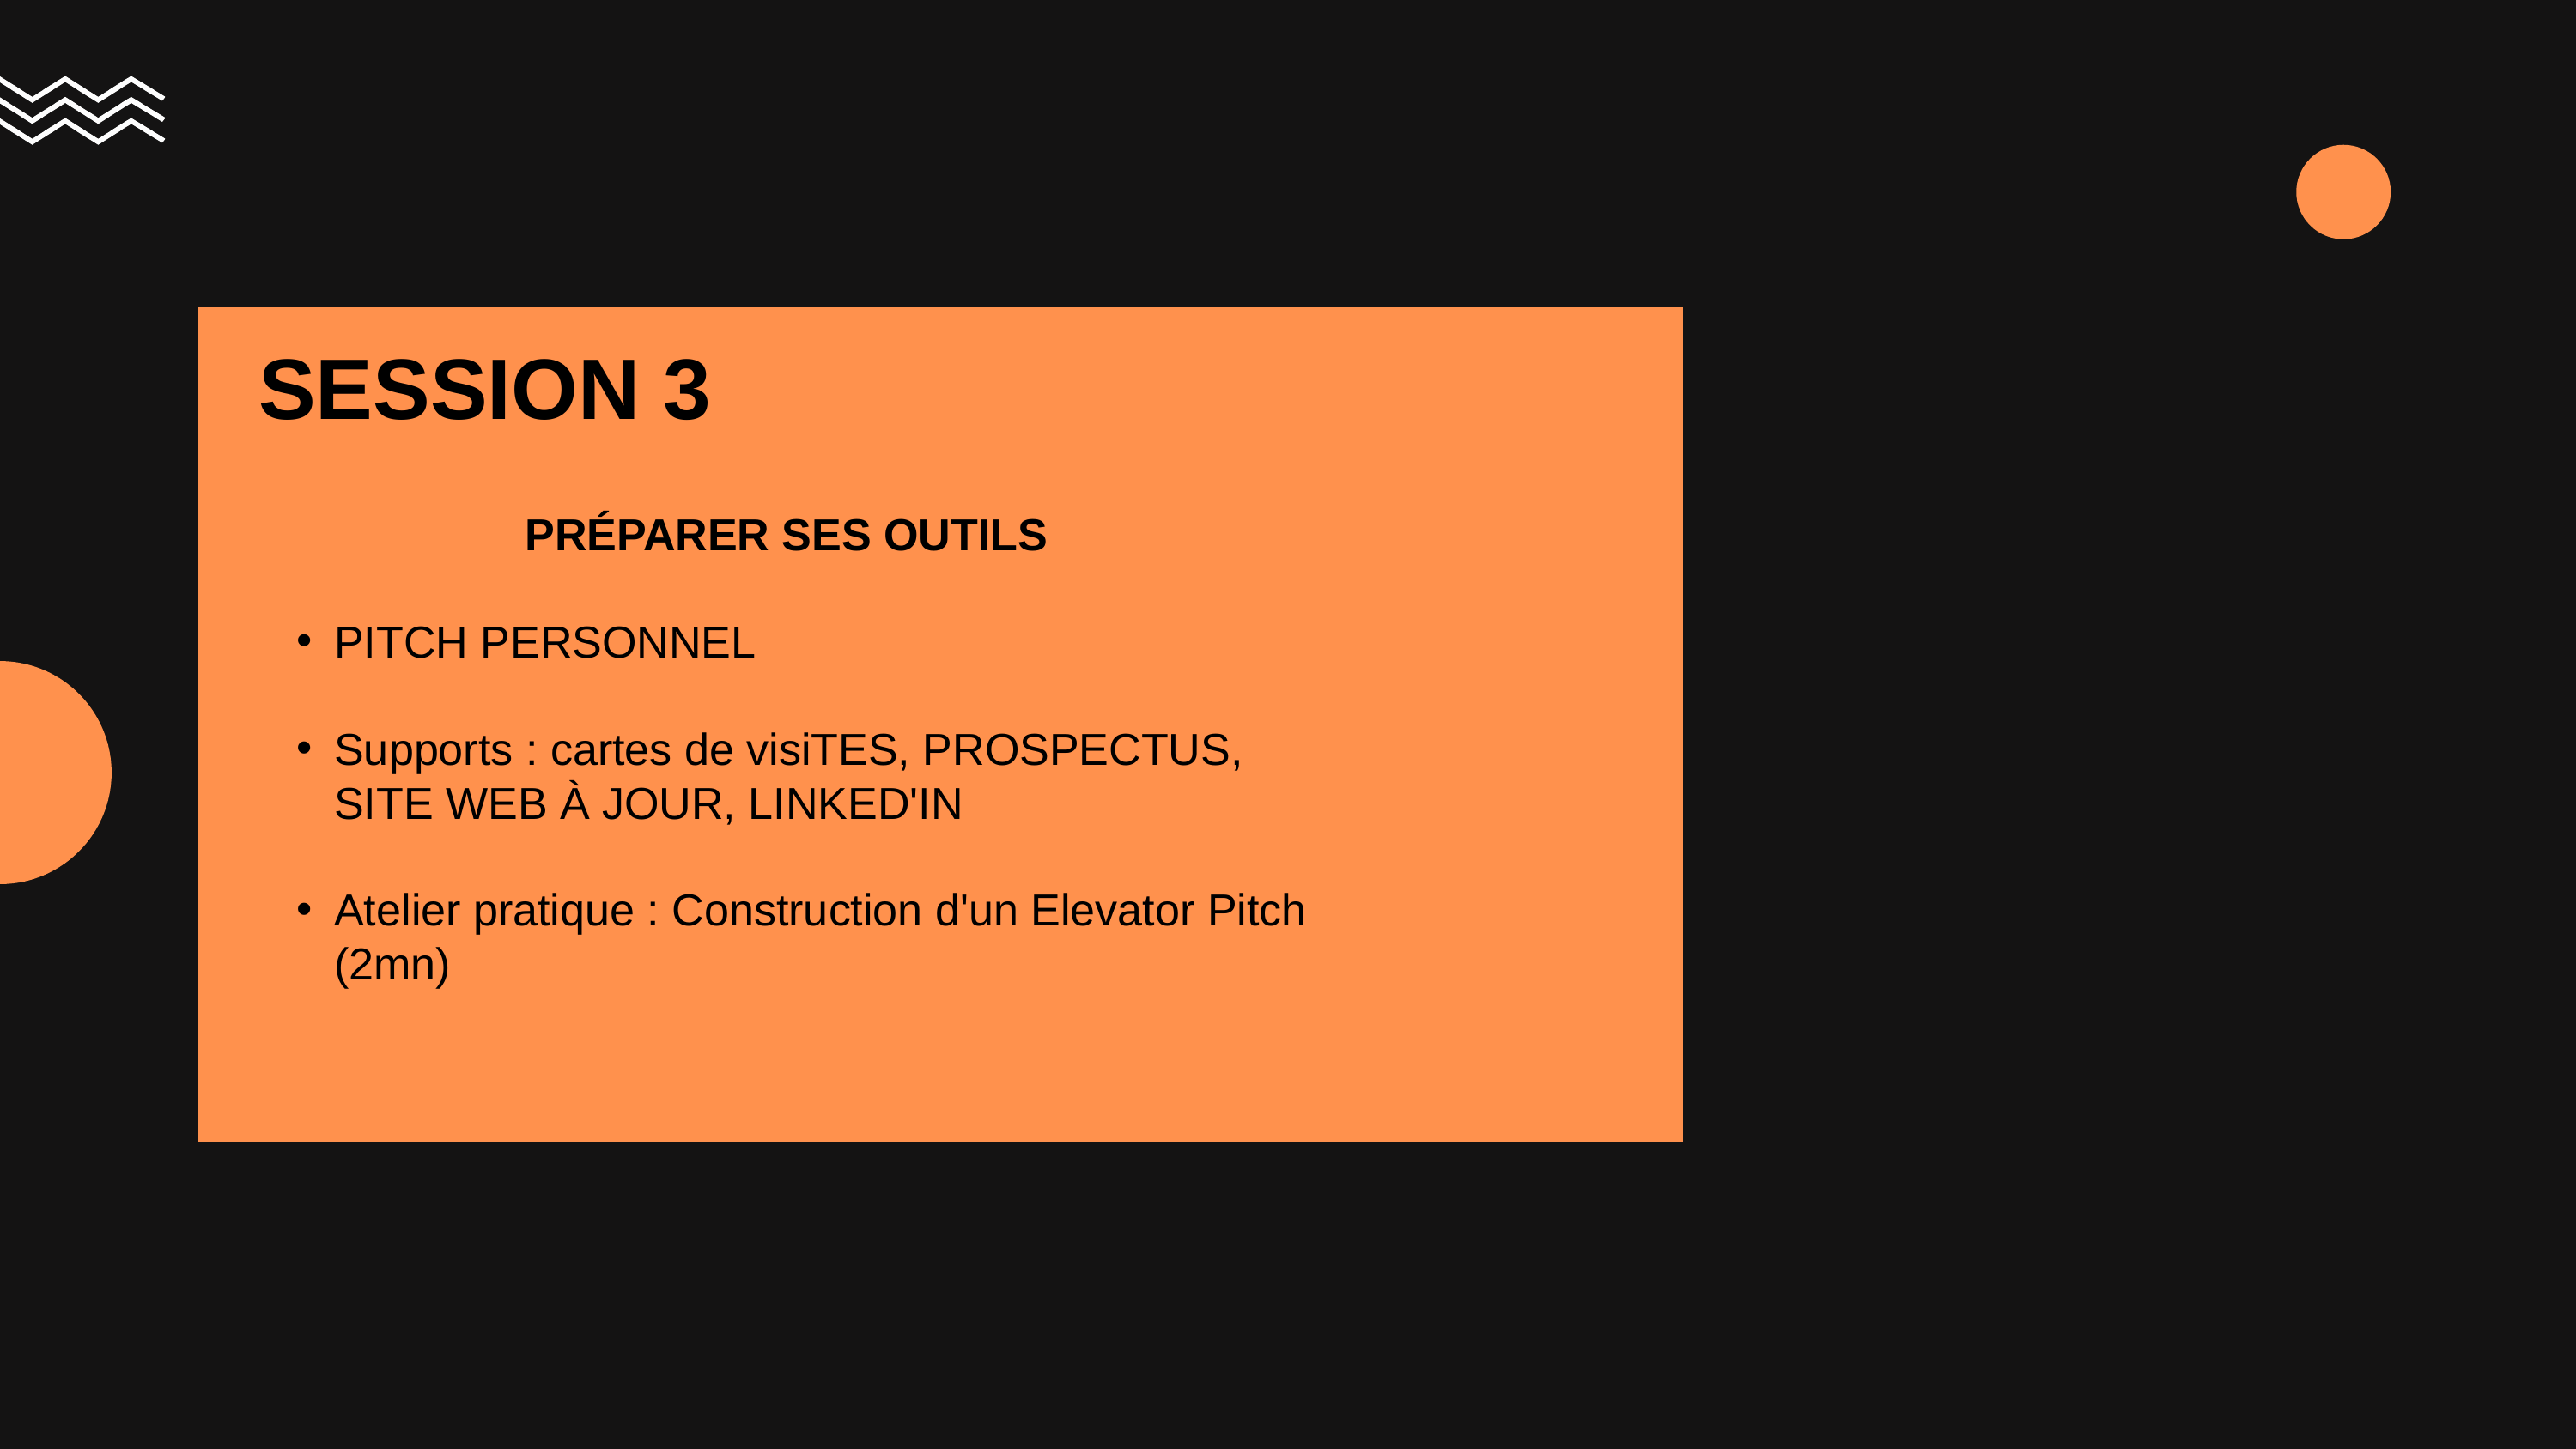

SESSION 3
PRÉPARER SES OUTILS

PITCH PERSONNEL

Supports : cartes de visiTES, PROSPECTUS, SITE WEB À JOUR, LINKED'IN

Atelier pratique : Construction d'un Elevator Pitch (2mn)